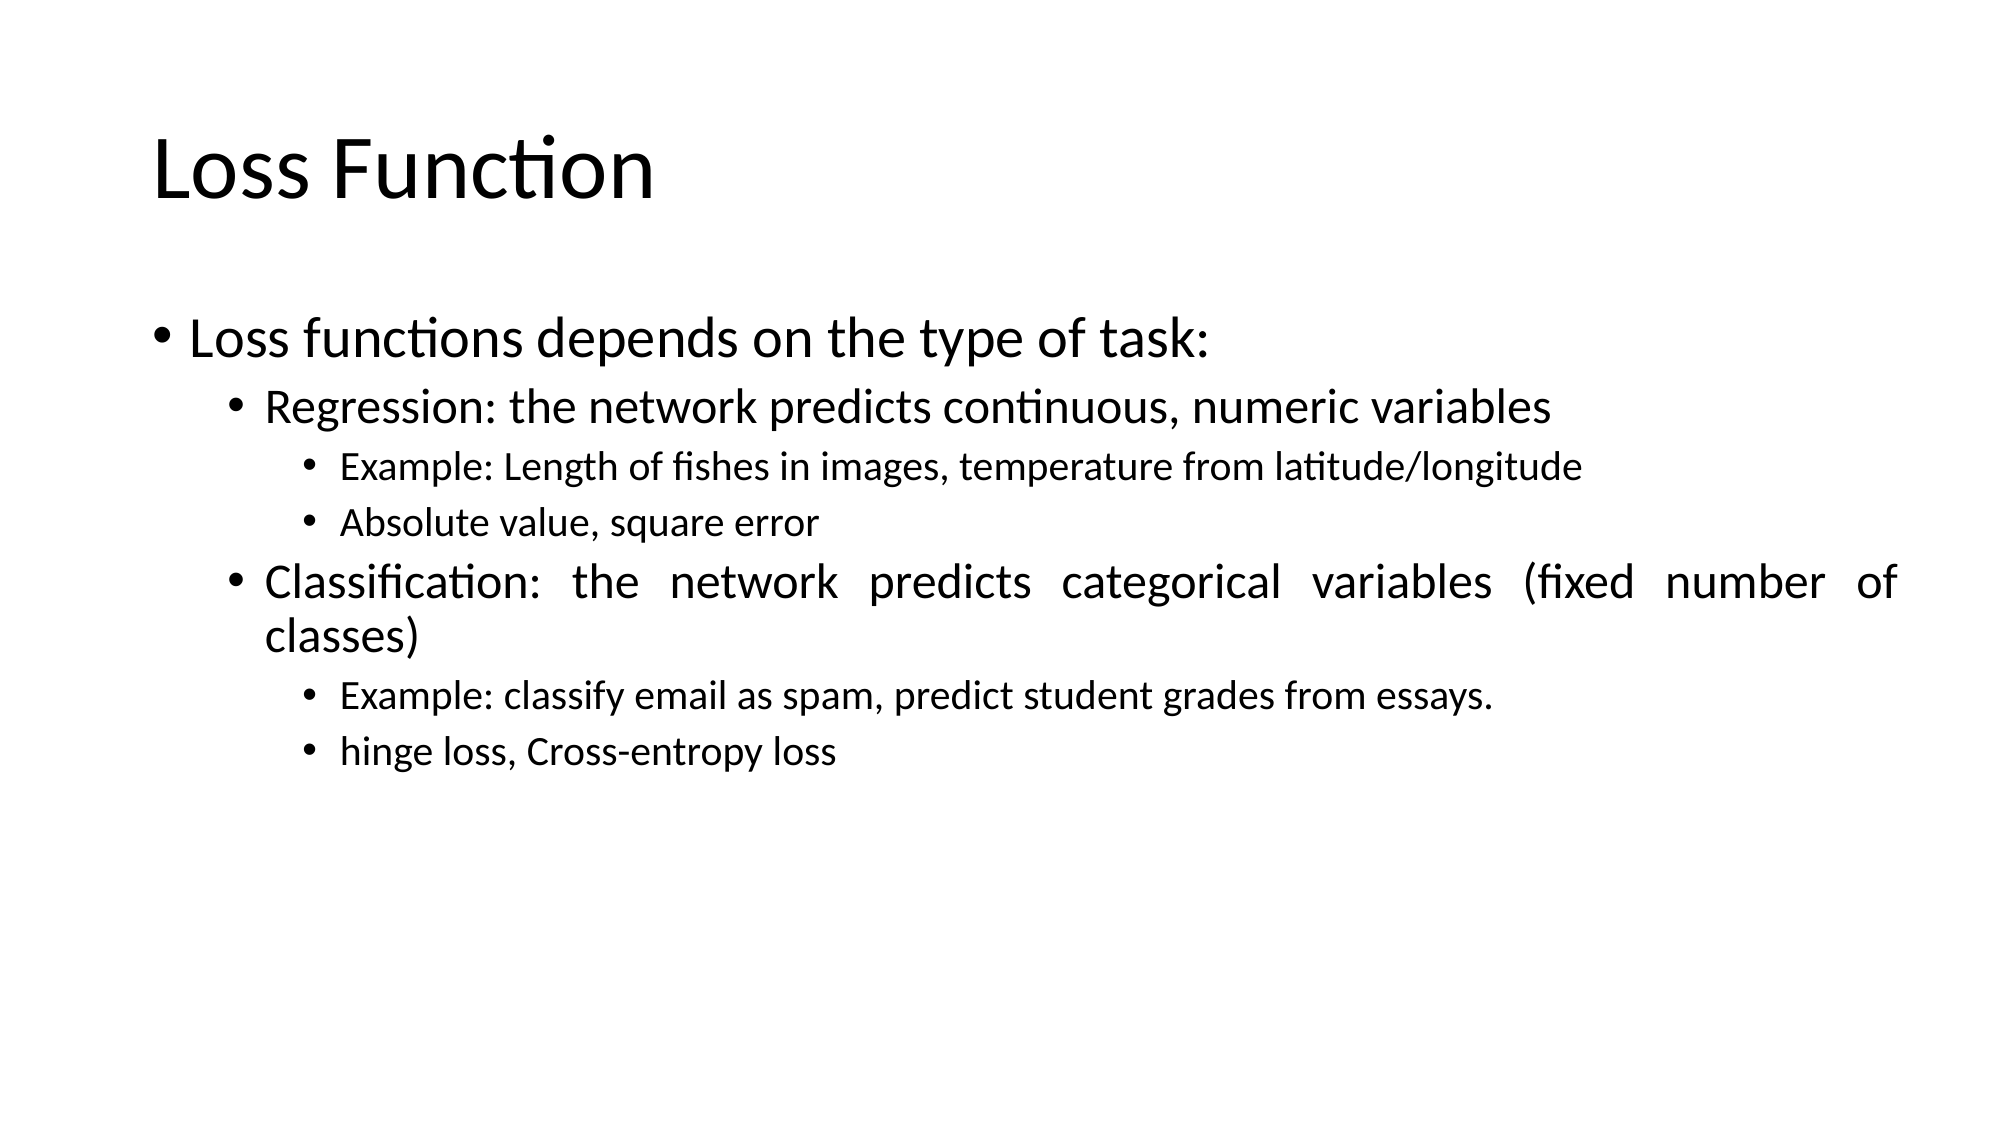

# Loss Function
Loss functions depends on the type of task:
Regression: the network predicts continuous, numeric variables
Example: Length of fishes in images, temperature from latitude/longitude
Absolute value, square error
Classification: the network predicts categorical variables (fixed number of classes)
Example: classify email as spam, predict student grades from essays.
hinge loss, Cross-entropy loss